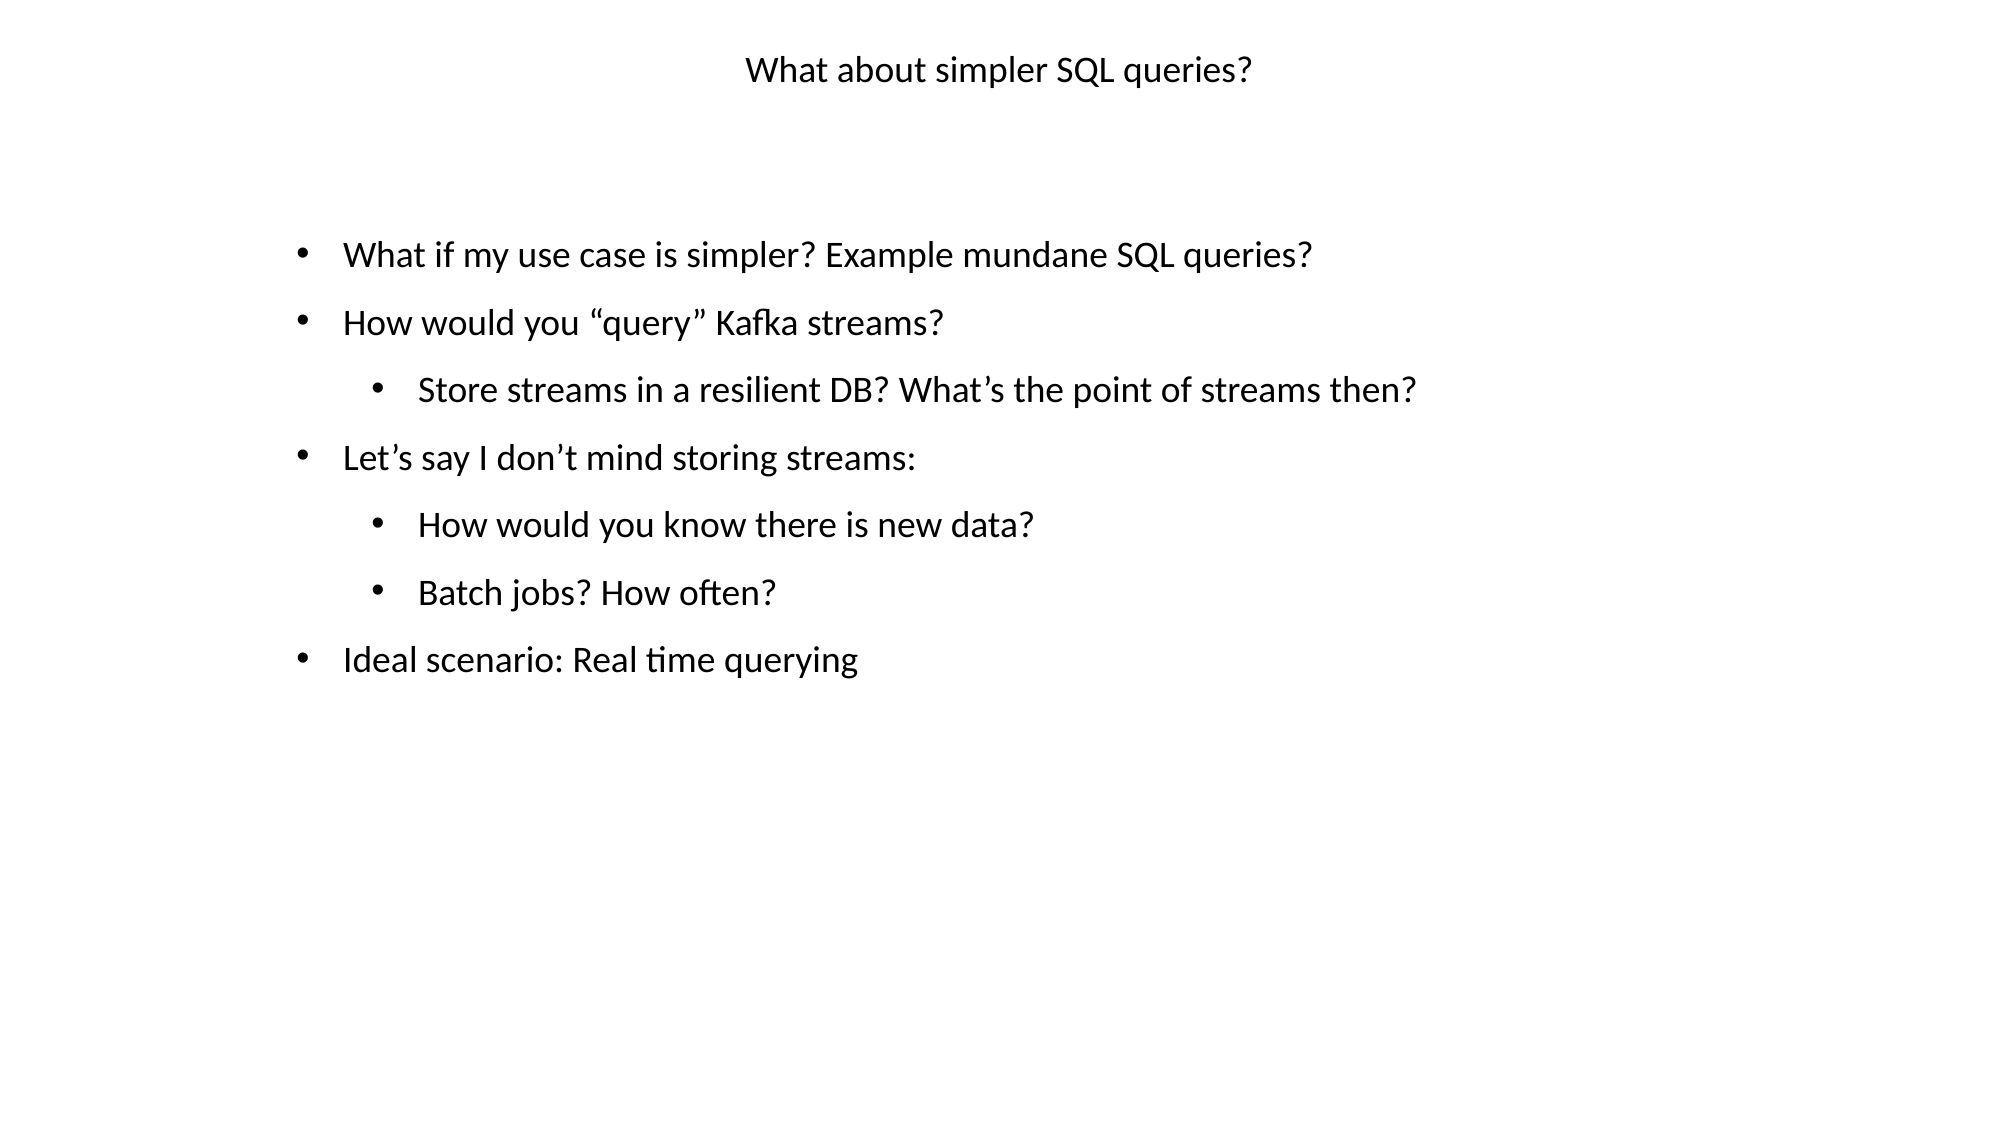

What about simpler SQL queries?
What if my use case is simpler? Example mundane SQL queries?
How would you “query” Kafka streams?
Store streams in a resilient DB? What’s the point of streams then?
Let’s say I don’t mind storing streams:
How would you know there is new data?
Batch jobs? How often?
Ideal scenario: Real time querying